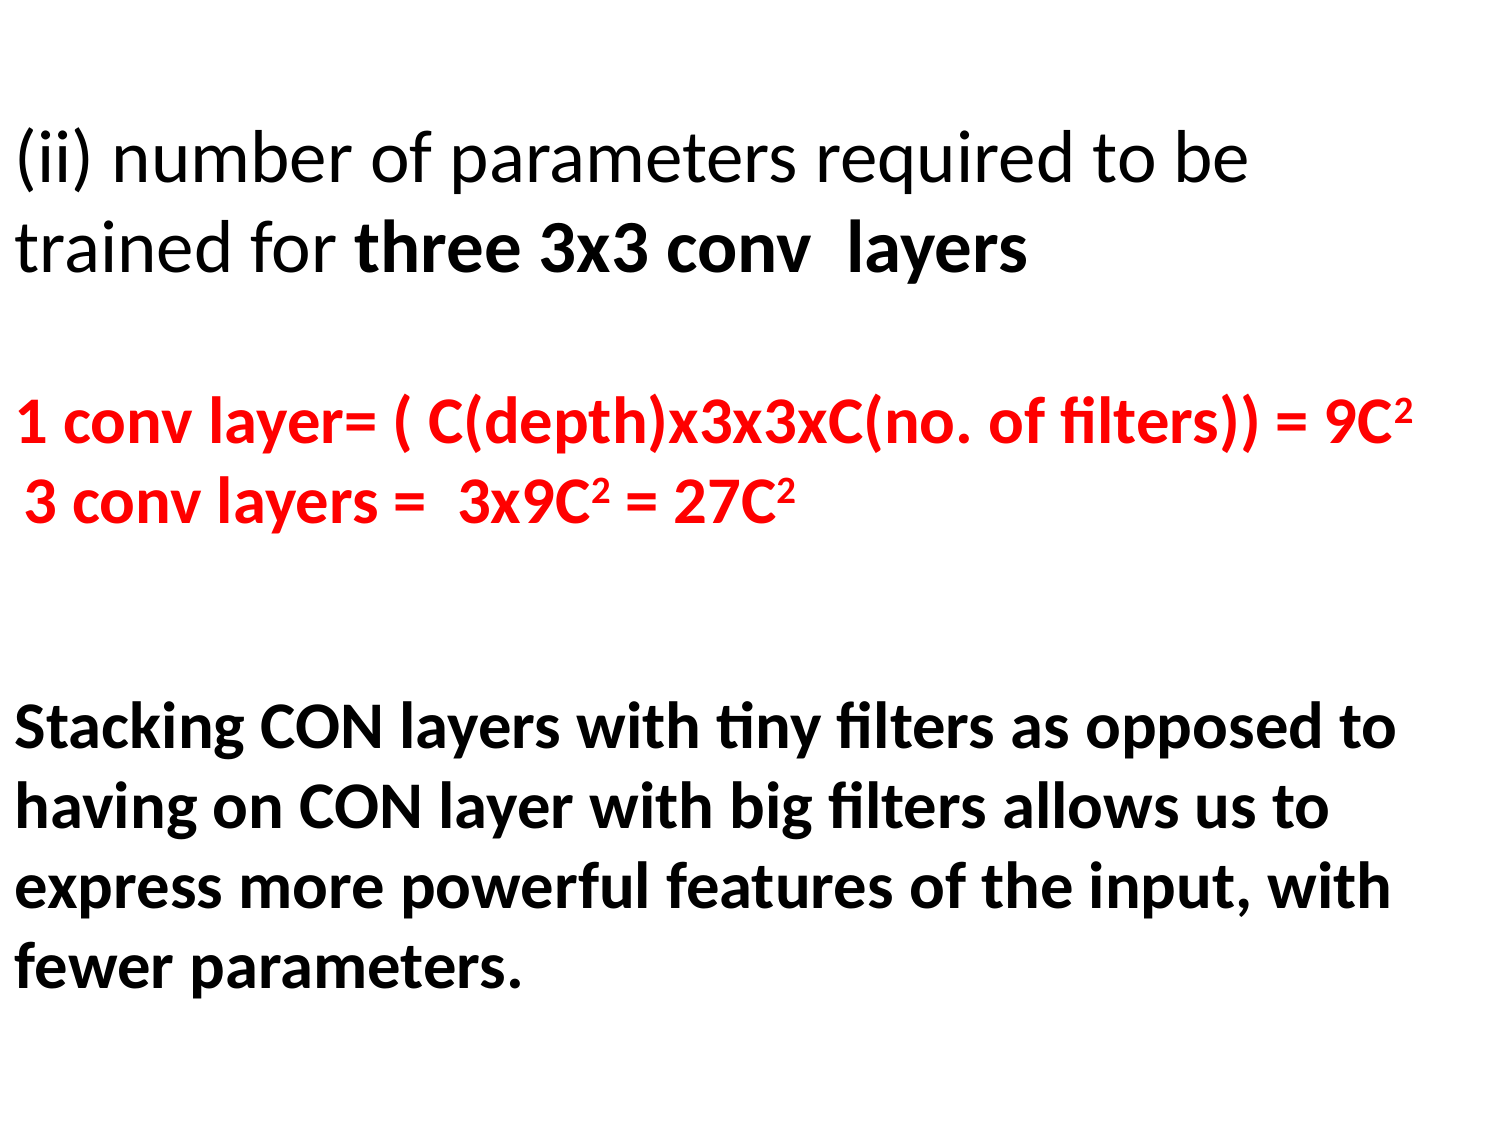

(ii) number of parameters required to be trained for three 3x3 conv  layers

1 conv layer= ( C(depth)x3x3xC(no. of filters)) = 9C2
 3 conv layers =  3x9C2 = 27C2

Stacking CON layers with tiny filters as opposed to having on CON layer with big filters allows us to express more powerful features of the input, with fewer parameters.